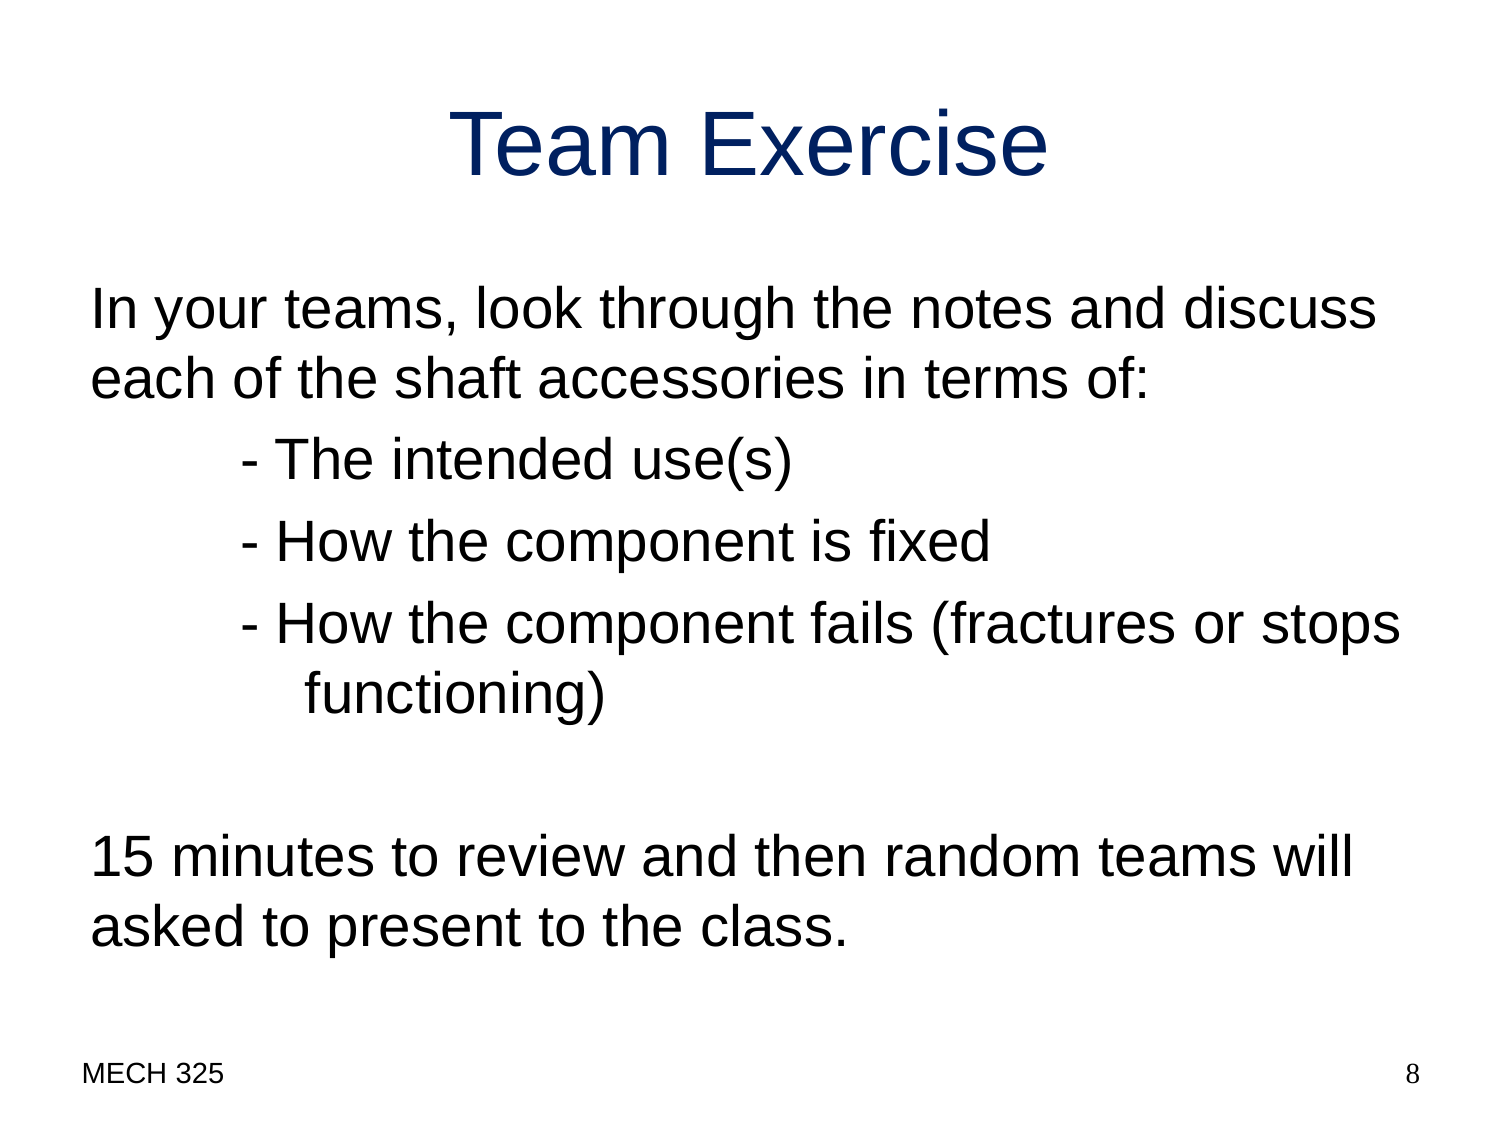

# Team Exercise
In your teams, look through the notes and discuss each of the shaft accessories in terms of:
	- The intended use(s)
	- How the component is fixed
	- How the component fails (fractures or stops 	    functioning)

15 minutes to review and then random teams will asked to present to the class.
MECH 325
8